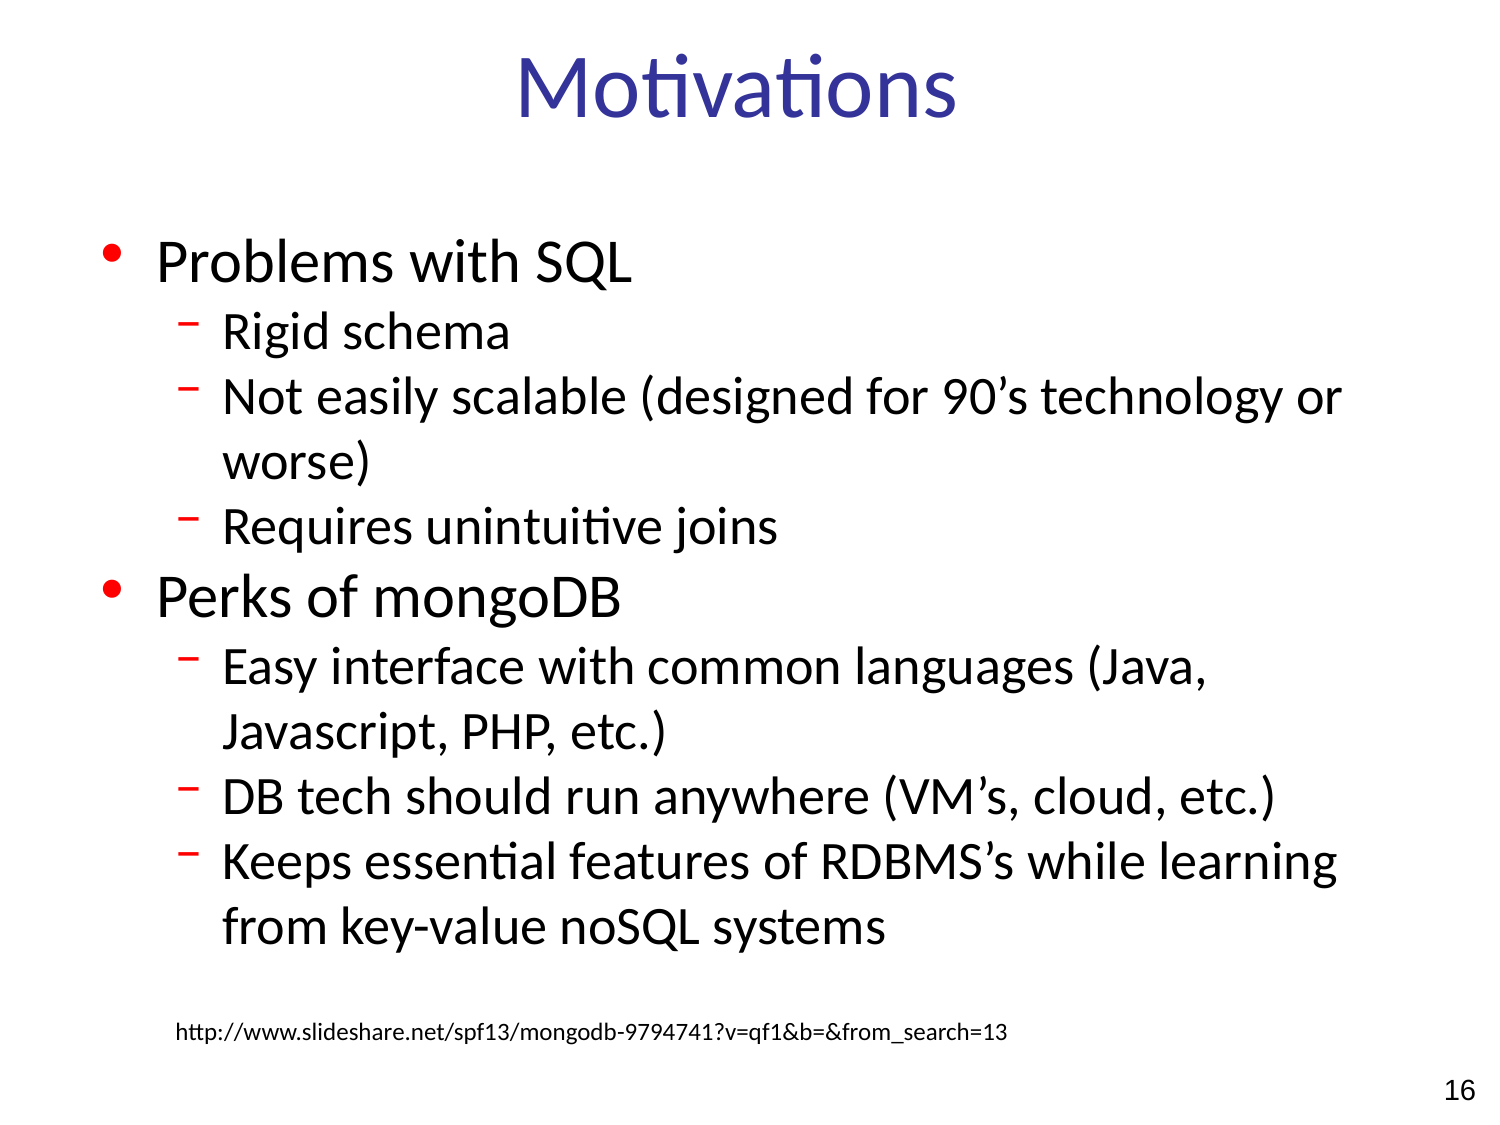

# Motivations
Problems with SQL
Rigid schema
Not easily scalable (designed for 90’s technology or worse)
Requires unintuitive joins
Perks of mongoDB
Easy interface with common languages (Java, Javascript, PHP, etc.)
DB tech should run anywhere (VM’s, cloud, etc.)
Keeps essential features of RDBMS’s while learning from key-value noSQL systems

http://www.slideshare.net/spf13/mongodb-9794741?v=qf1&b=&from_search=13
16